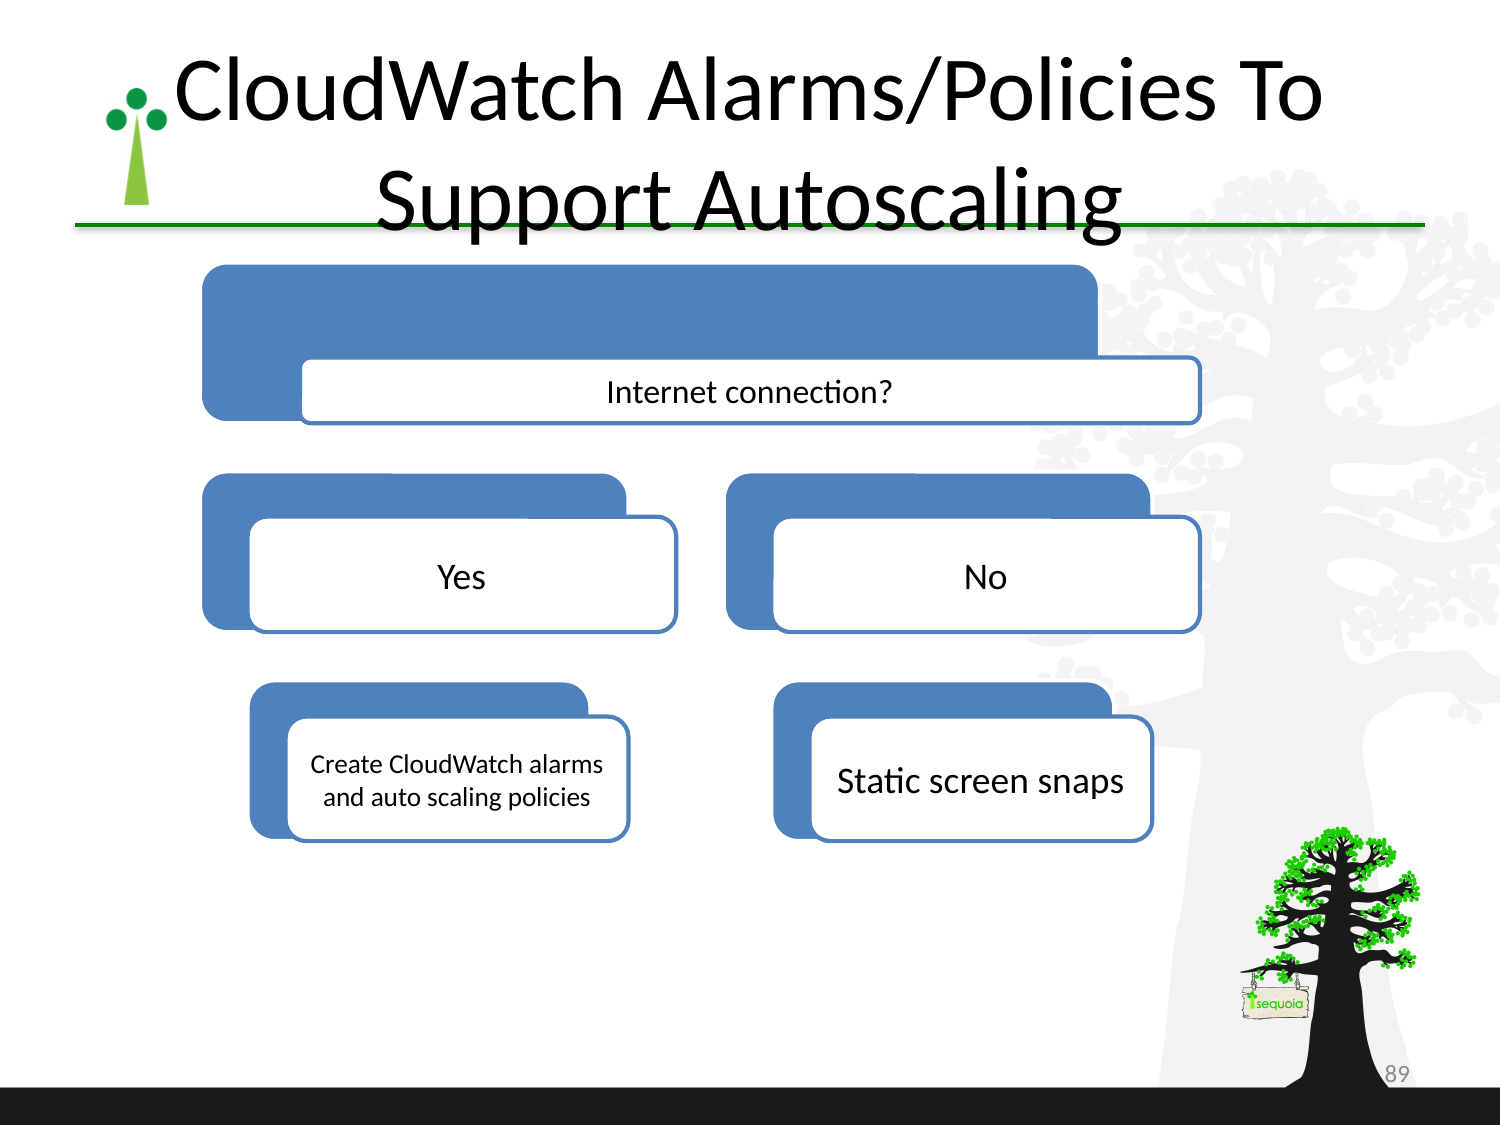

# CloudWatch Alarms/Policies To Support Autoscaling
Internet connection?
Yes
Create CloudWatch alarms and auto scaling policies
No
Static screen snaps
89